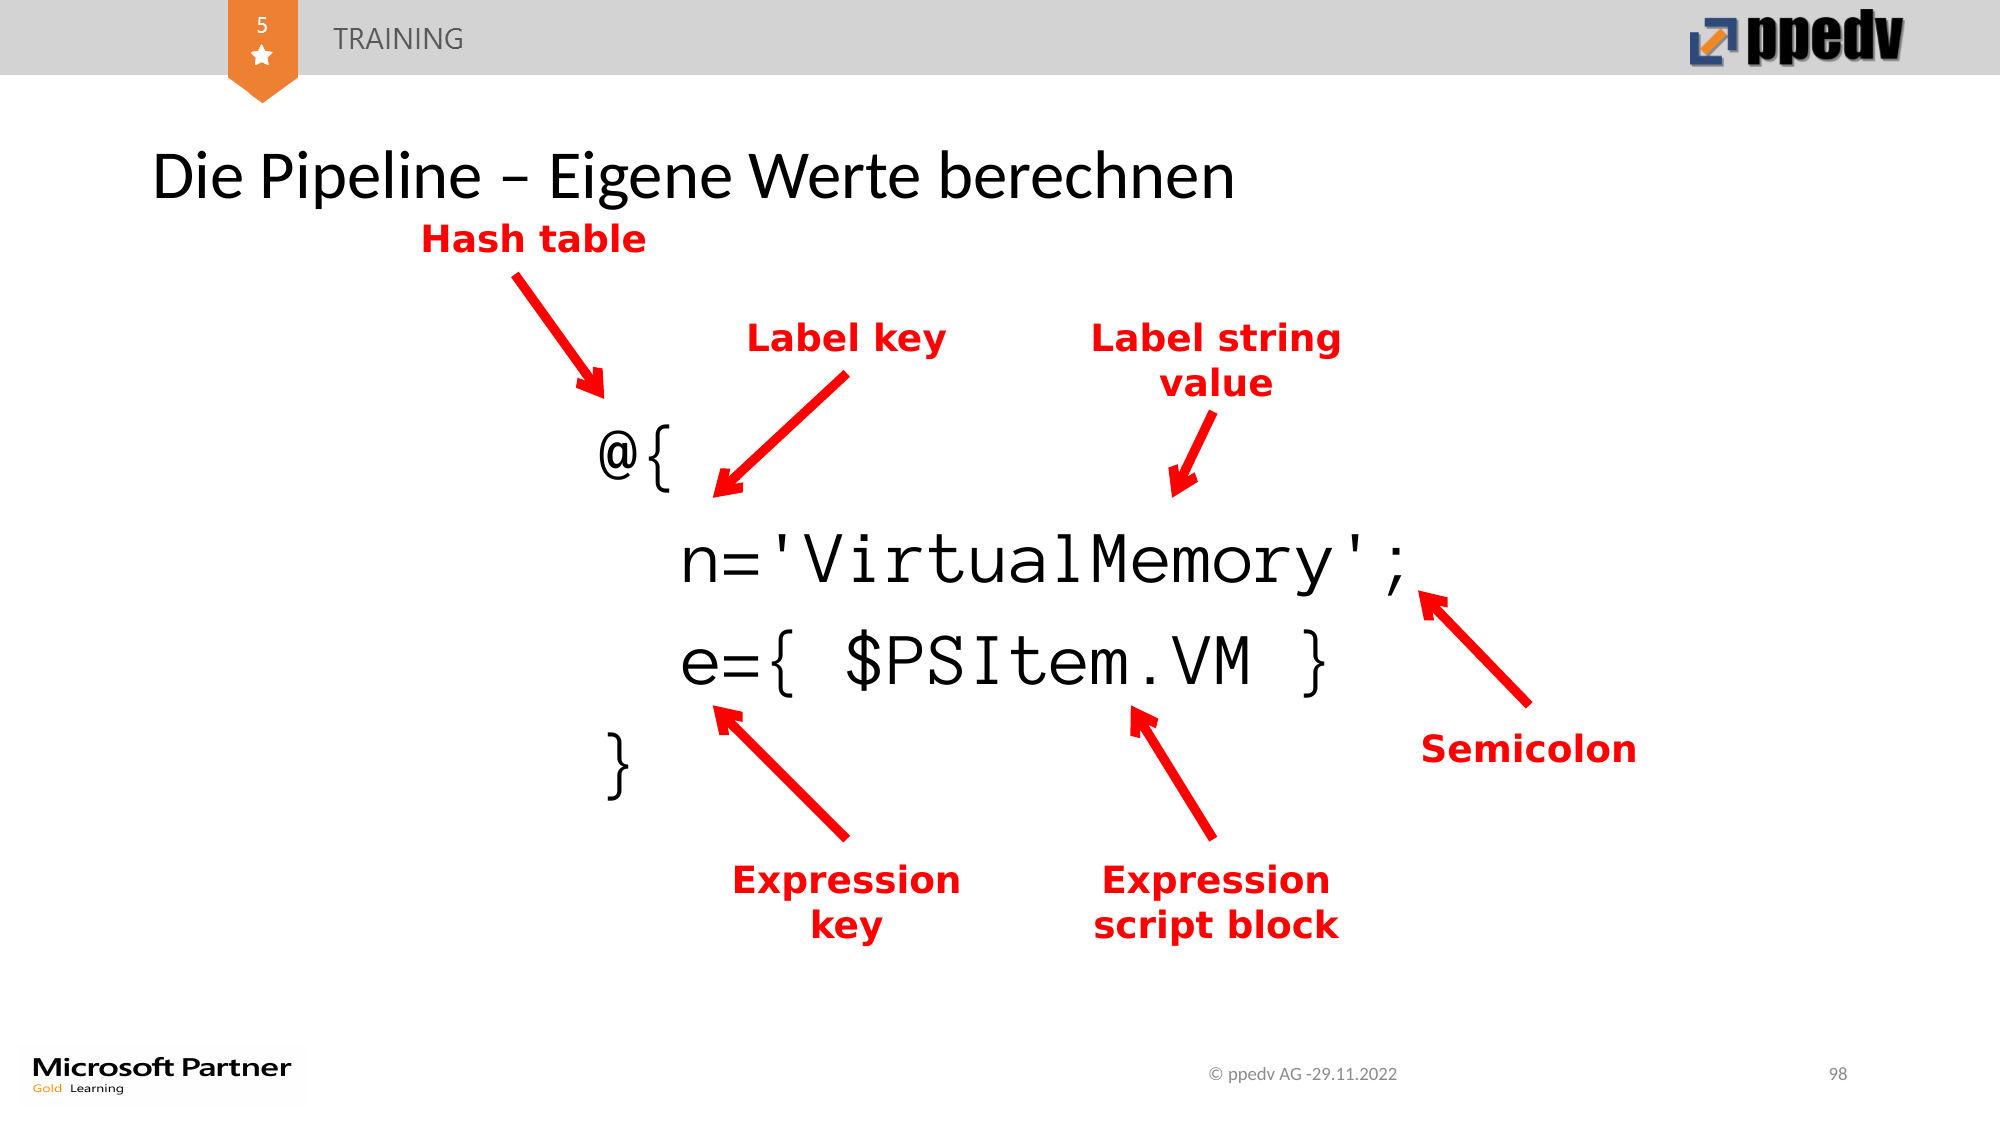

# Die Pipeline – Eigene Werte berechnen
Hash table
Label key
Label string value
@{
  n='VirtualMemory';
  e={ $PSItem.VM }
}
Semicolon
Expression key
Expression script block
© ppedv AG -29.11.2022
98